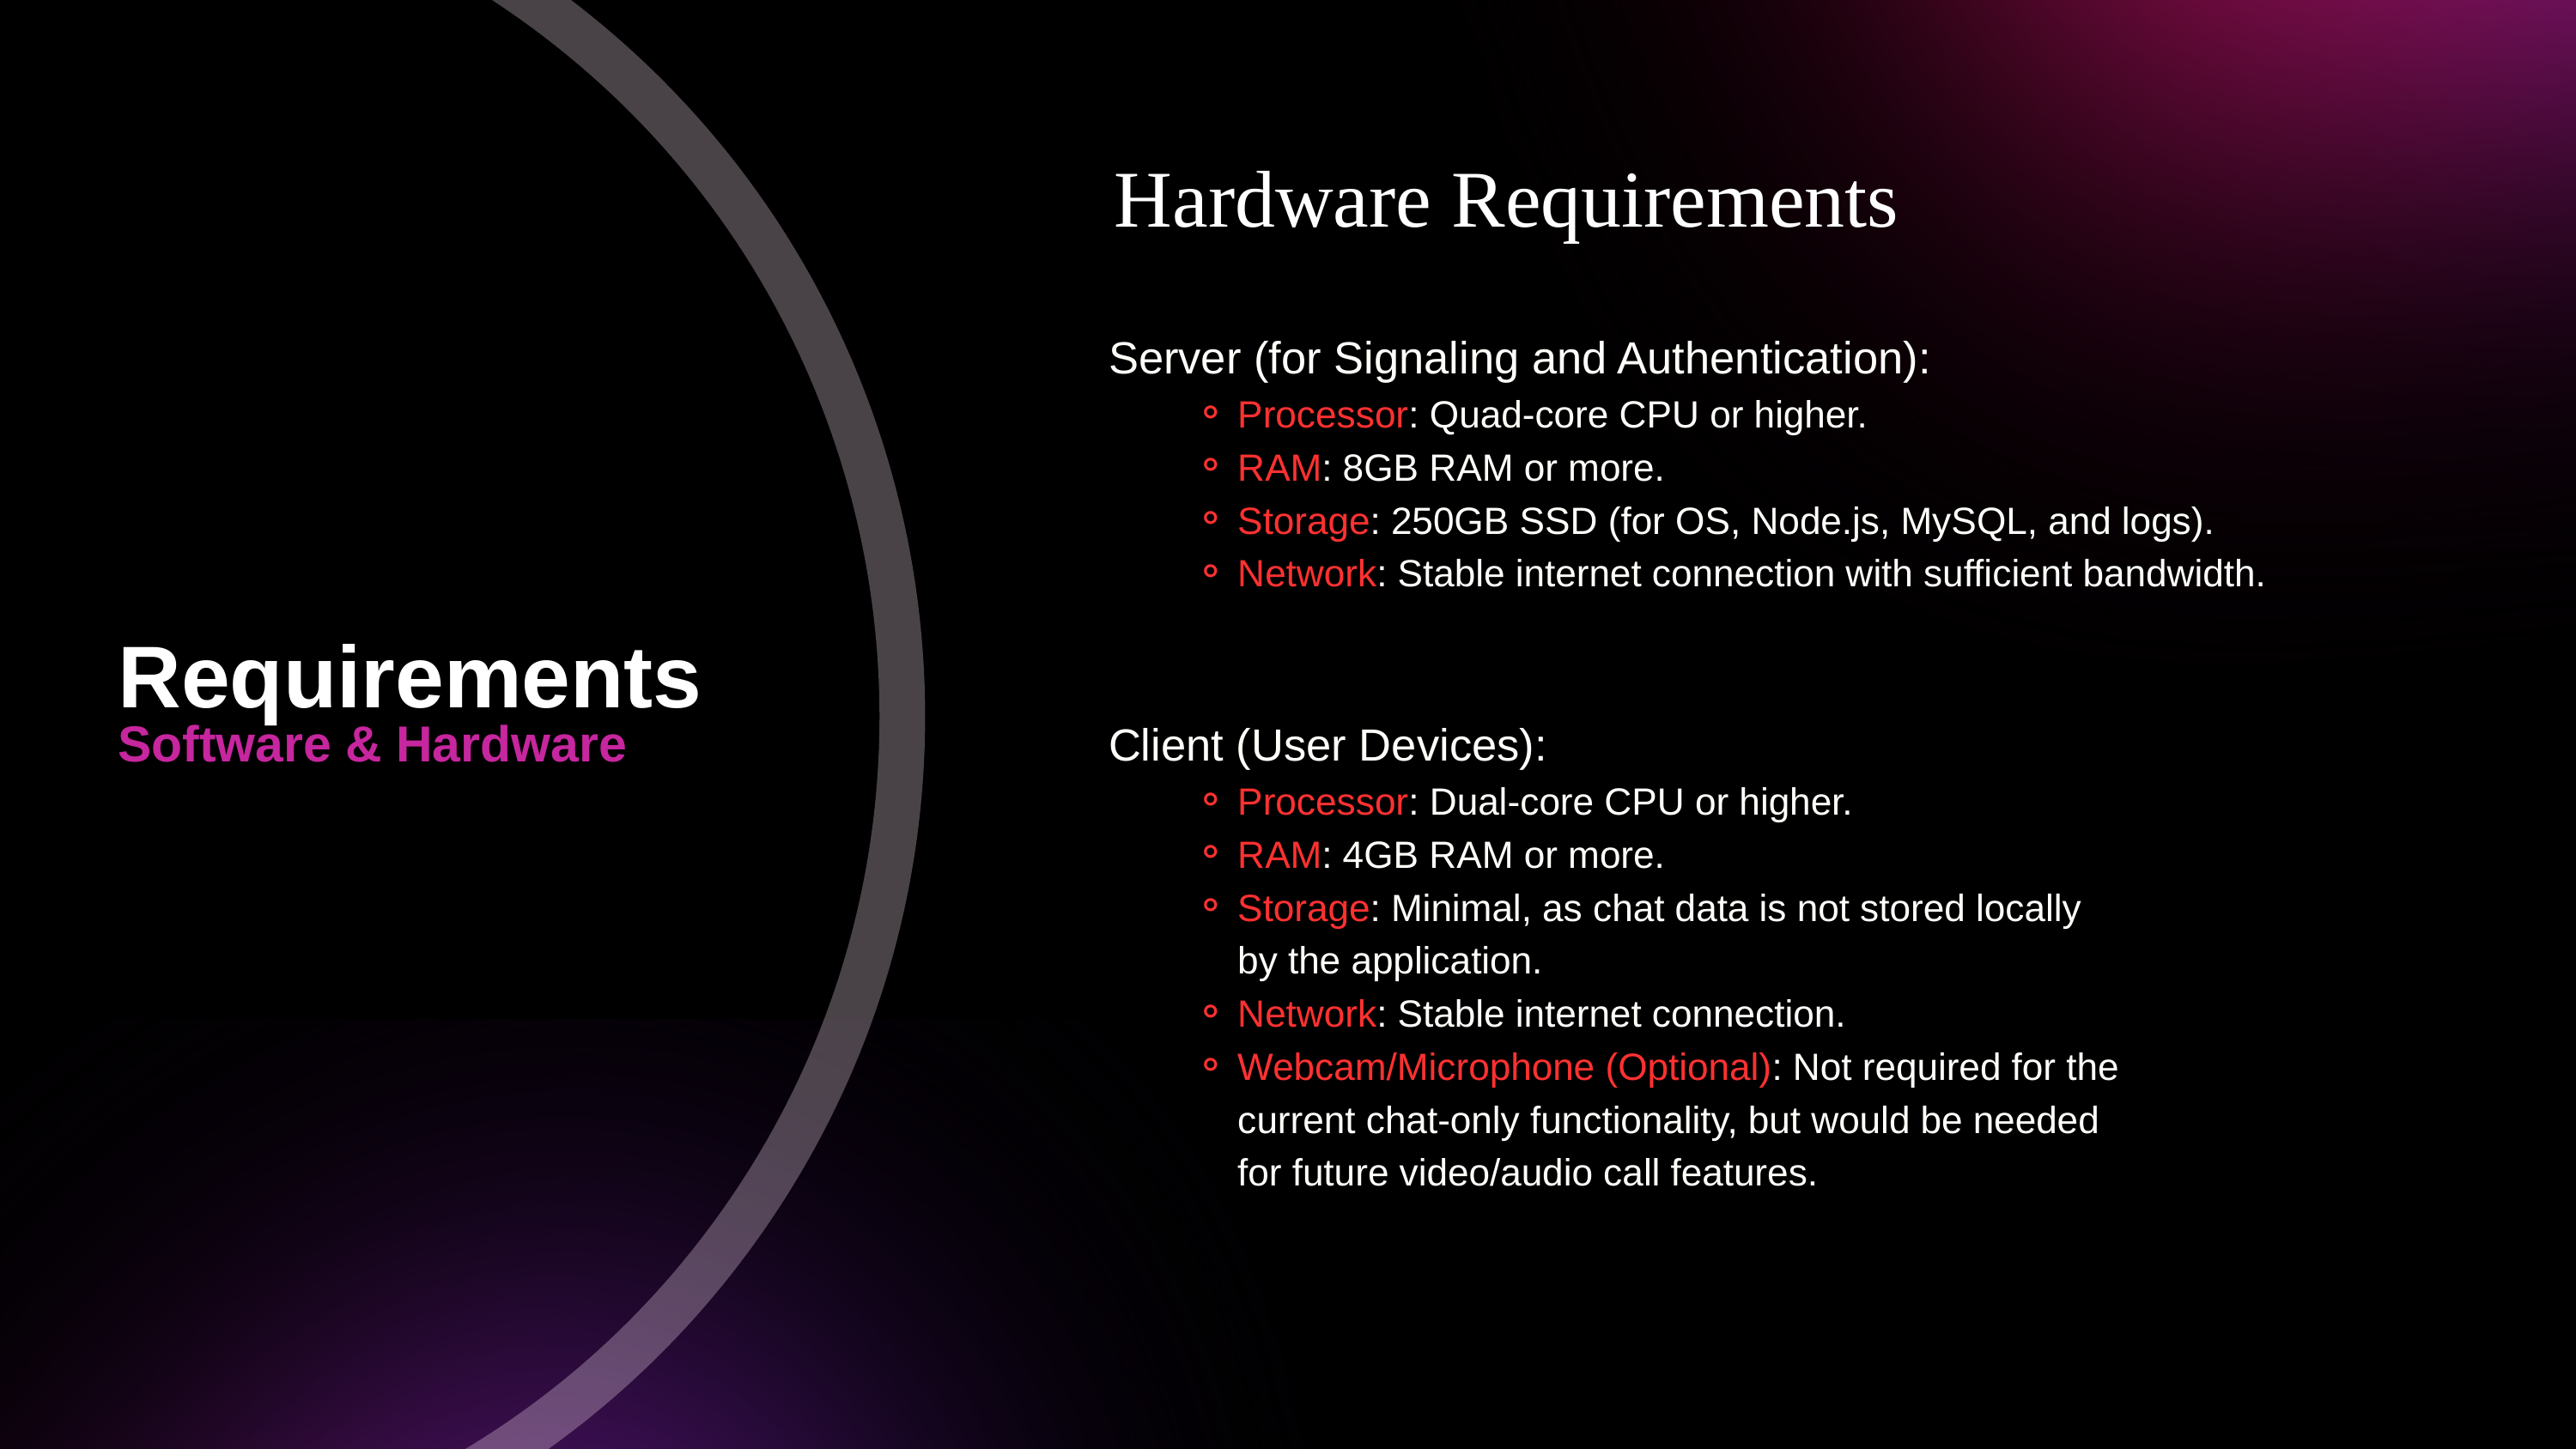

Hardware Requirements
Server (for Signaling and Authentication):
Processor: Quad-core CPU or higher.
RAM: 8GB RAM or more.
Storage: 250GB SSD (for OS, Node.js, MySQL, and logs).
Network: Stable internet connection with sufficient bandwidth.
Requirements

Software & Hardware
Client (User Devices):
Processor: Dual-core CPU or higher.
RAM: 4GB RAM or more.
Storage: Minimal, as chat data is not stored locally by the application.
Network: Stable internet connection.
Webcam/Microphone (Optional): Not required for the current chat-only functionality, but would be needed for future video/audio call features.